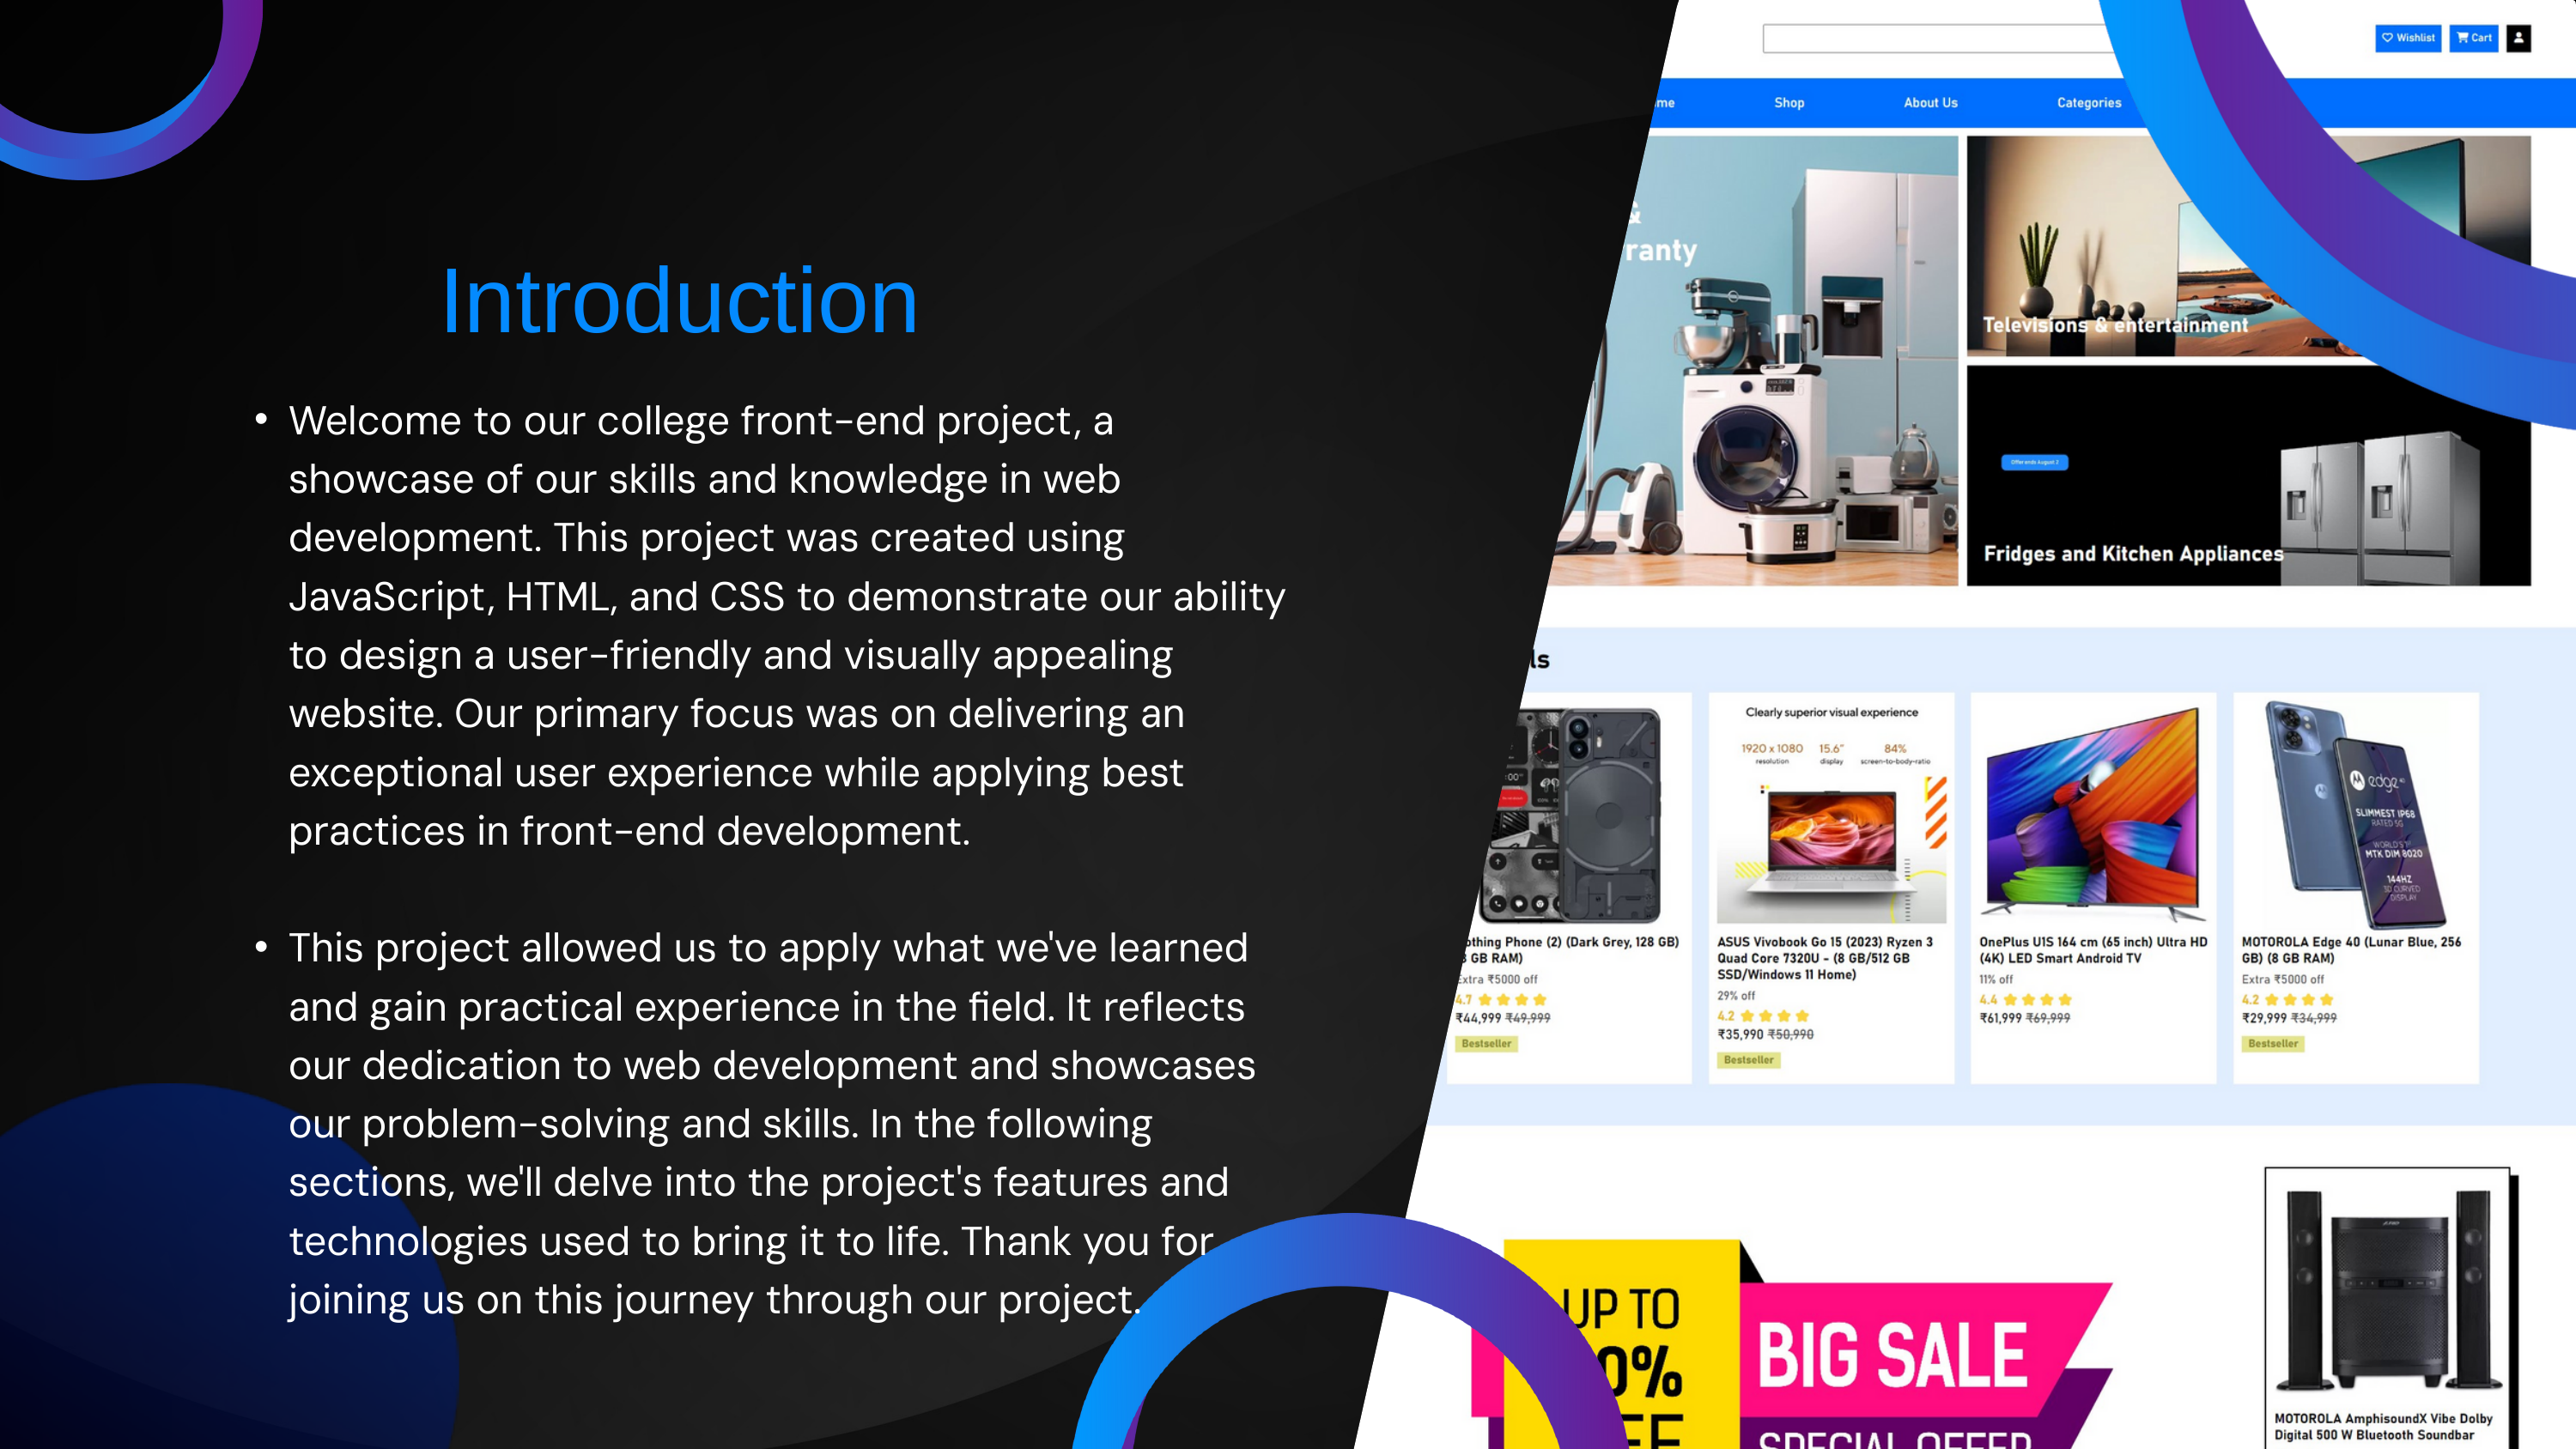

Introduction
Welcome to our college front-end project, a showcase of our skills and knowledge in web development. This project was created using JavaScript, HTML, and CSS to demonstrate our ability to design a user-friendly and visually appealing website. Our primary focus was on delivering an exceptional user experience while applying best practices in front-end development.

This project allowed us to apply what we've learned and gain practical experience in the field. It reflects our dedication to web development and showcases our problem-solving and skills. In the following sections, we'll delve into the project's features and technologies used to bring it to life. Thank you for joining us on this journey through our project.